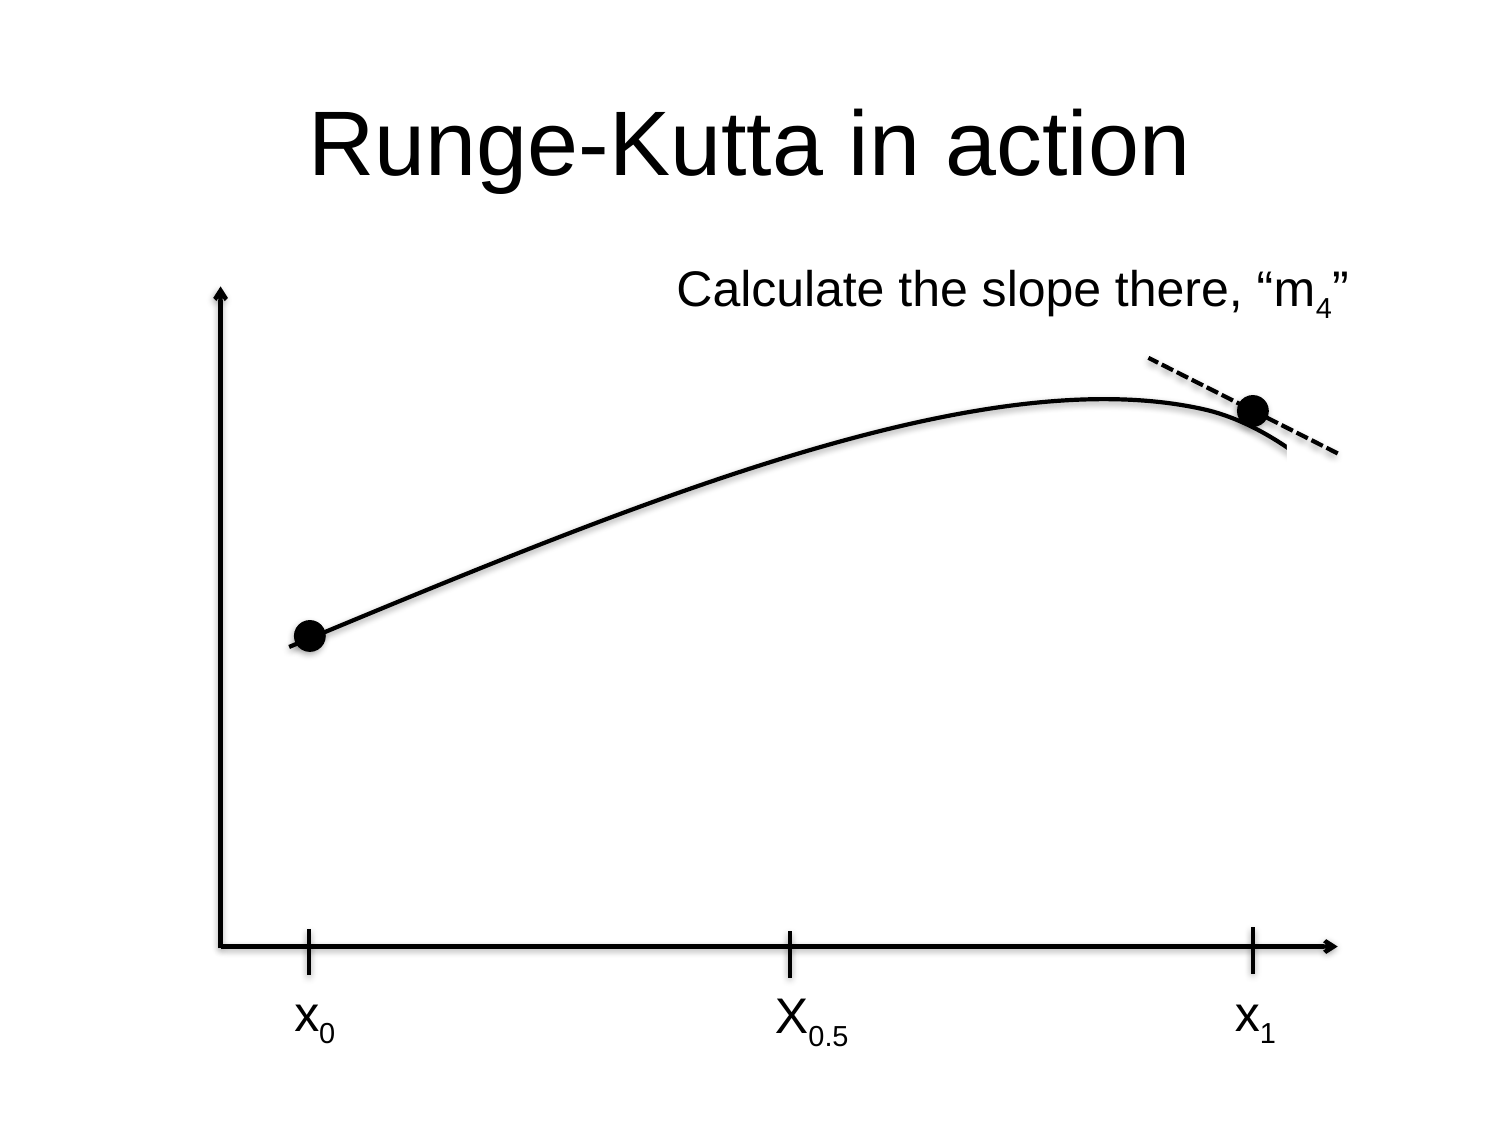

# Runge-Kutta in action

Calculate the slope there, “m4”

x0

x1

X0.5